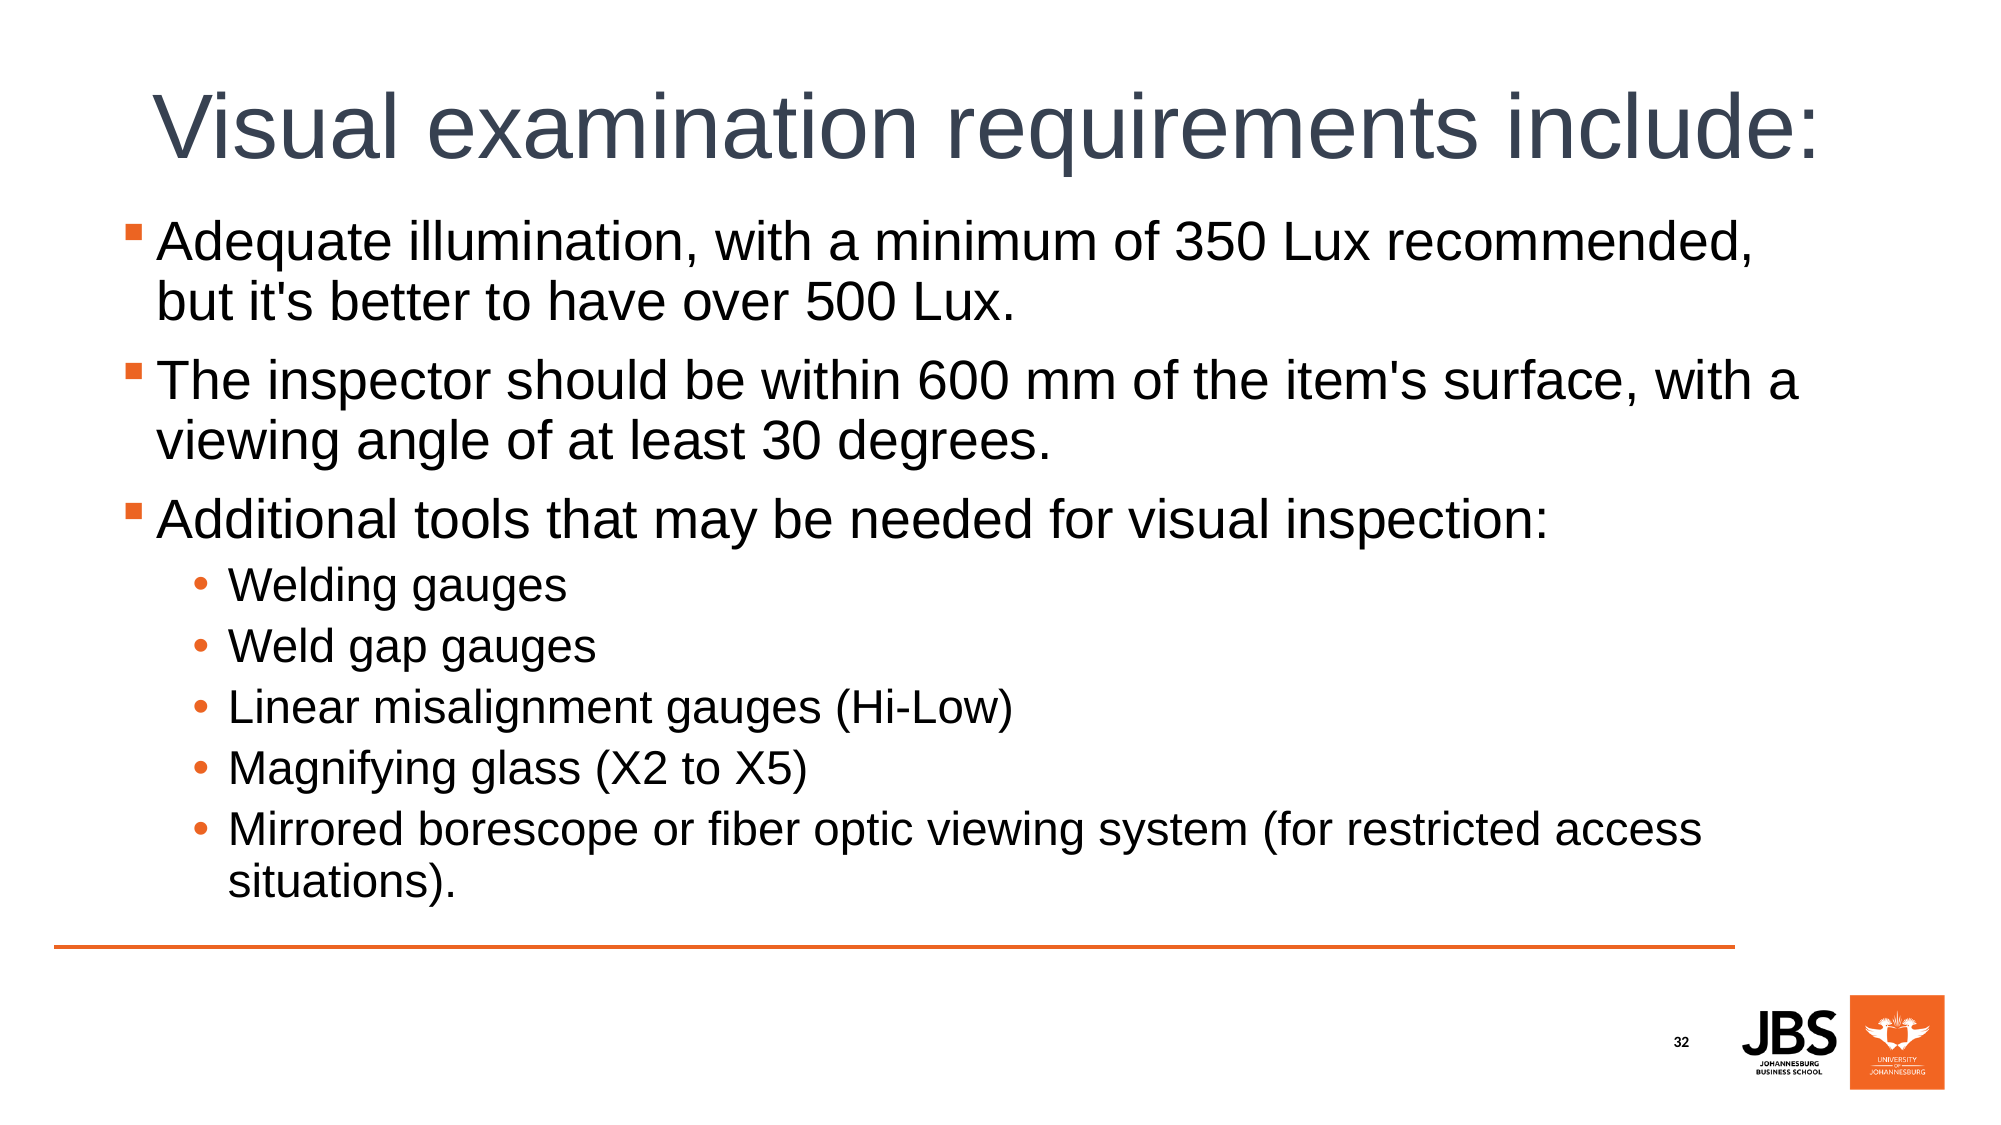

# Visual examination requirements include:
Adequate illumination, with a minimum of 350 Lux recommended, but it's better to have over 500 Lux.
The inspector should be within 600 mm of the item's surface, with a viewing angle of at least 30 degrees.
Additional tools that may be needed for visual inspection:
Welding gauges
Weld gap gauges
Linear misalignment gauges (Hi-Low)
Magnifying glass (X2 to X5)
Mirrored borescope or fiber optic viewing system (for restricted access situations).